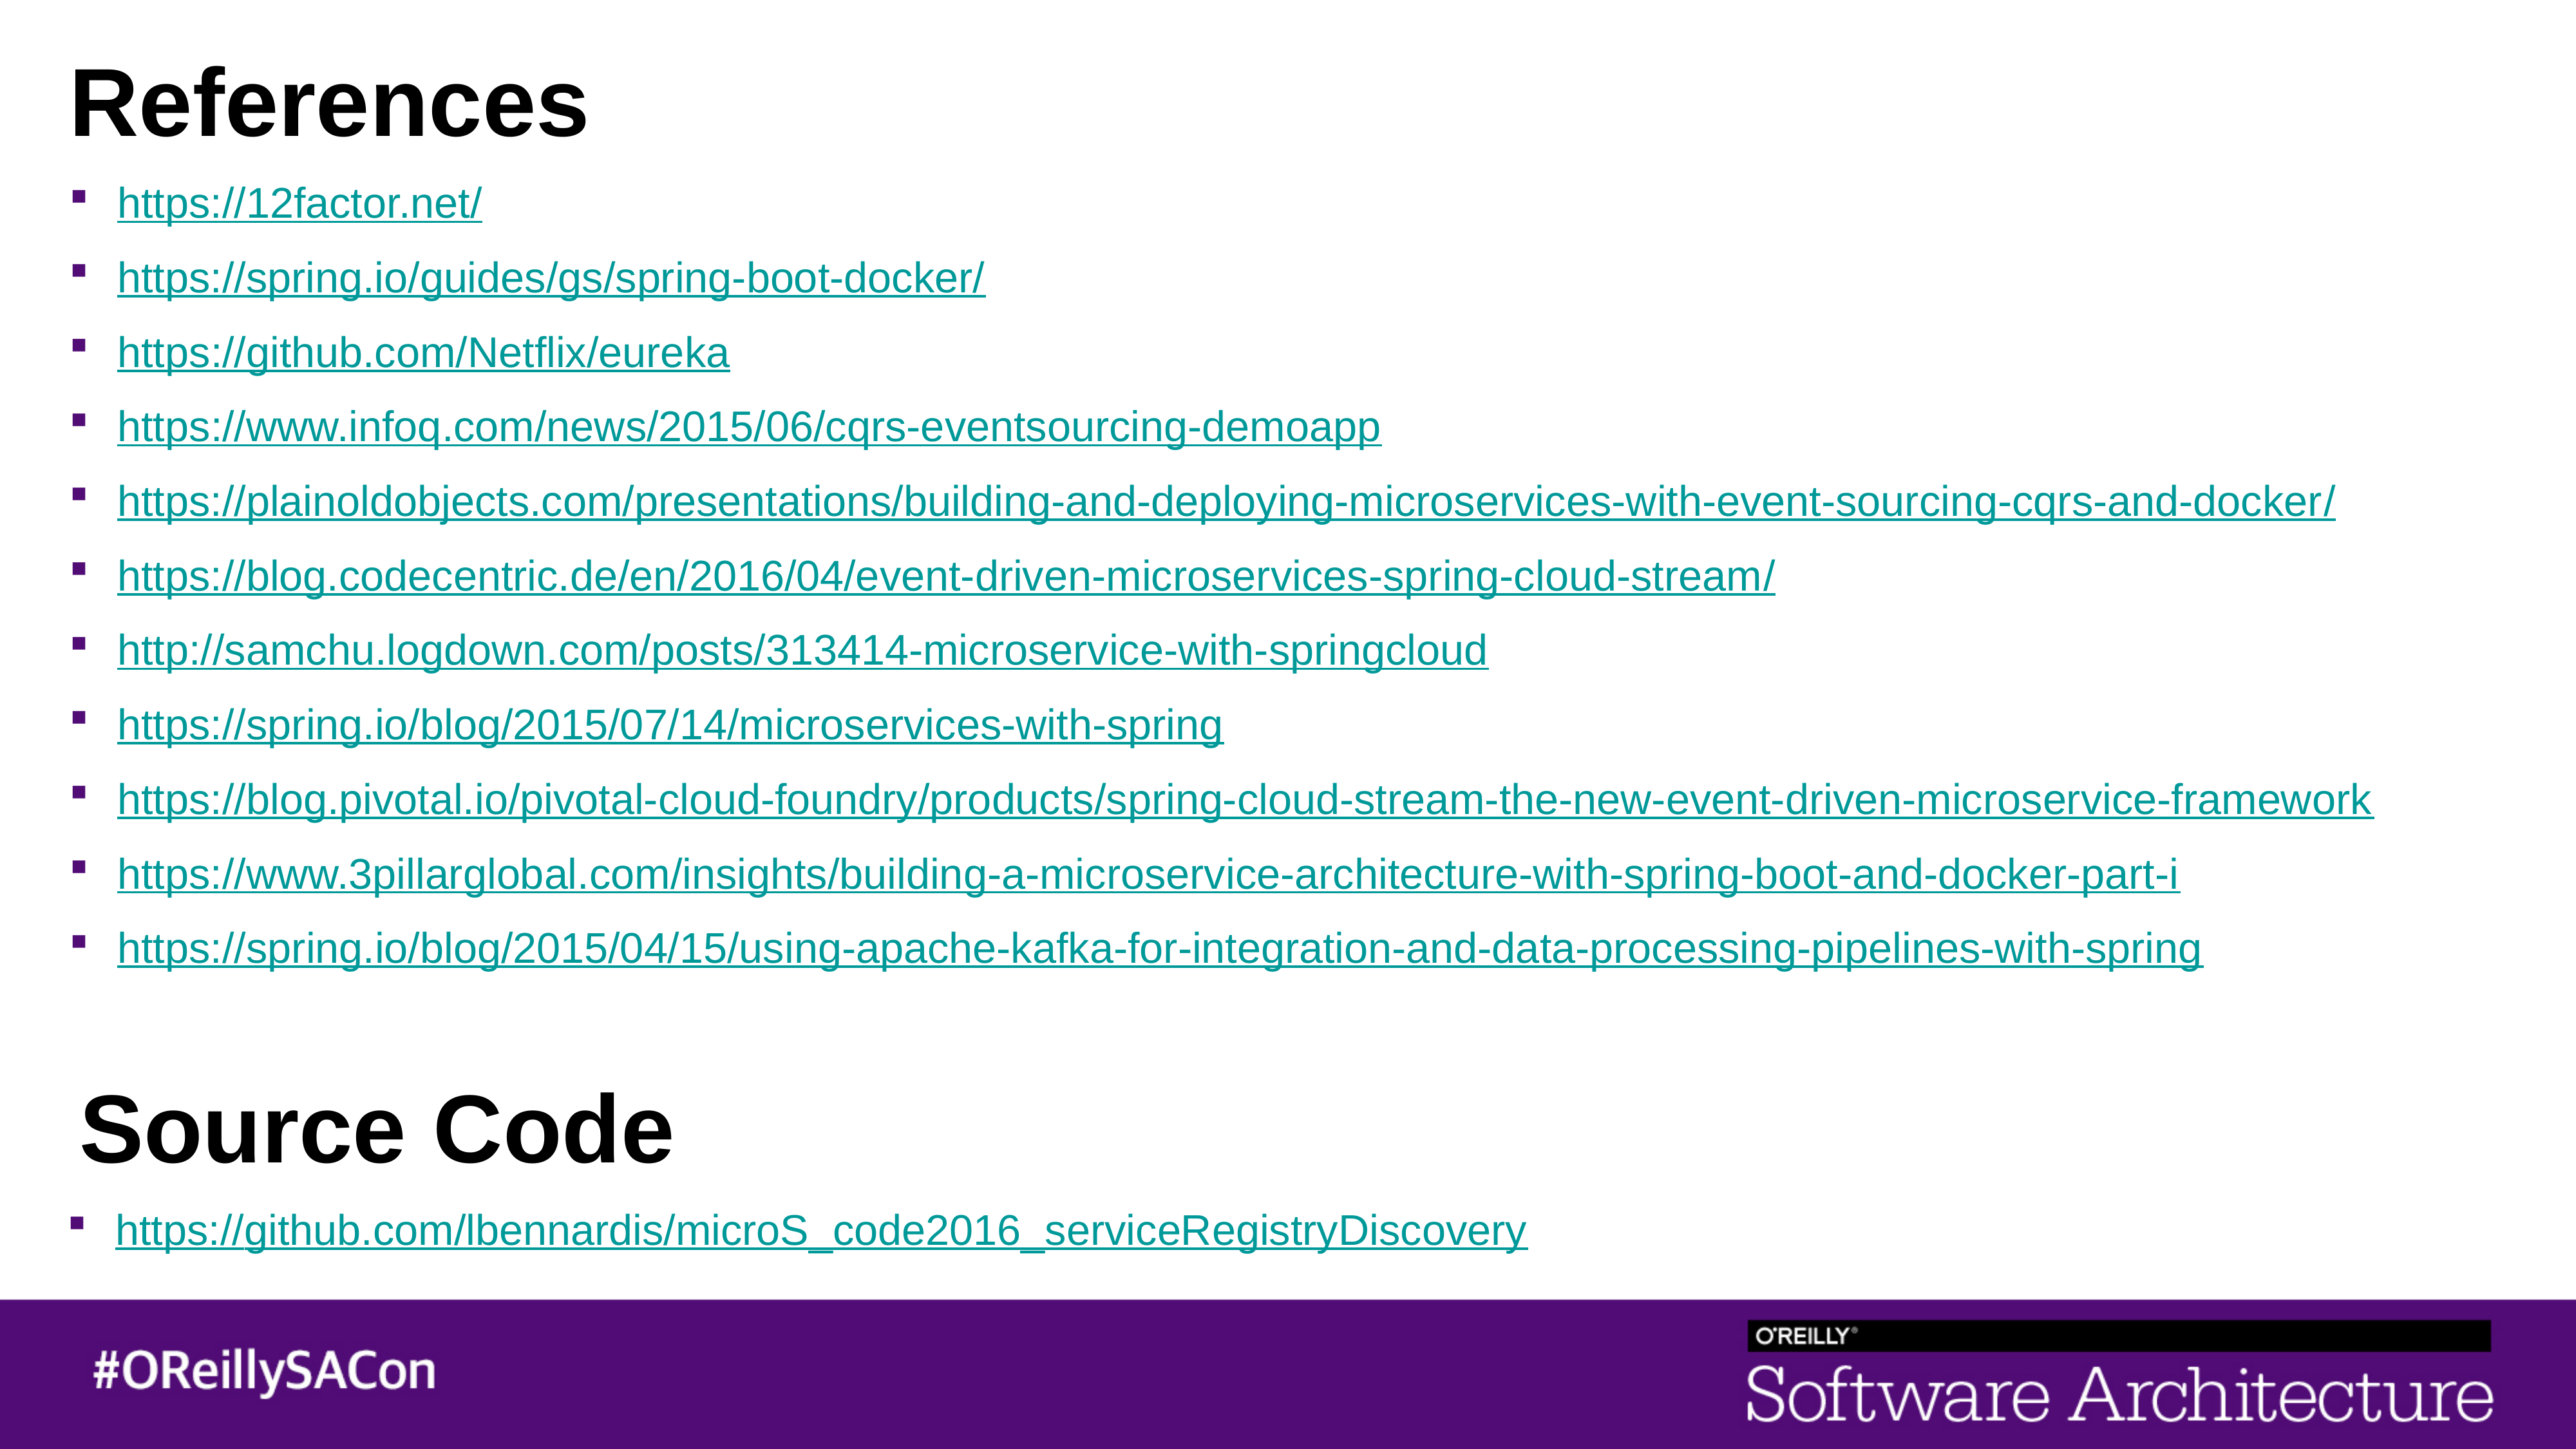

# References
https://12factor.net/
https://spring.io/guides/gs/spring-boot-docker/
https://github.com/Netflix/eureka
https://www.infoq.com/news/2015/06/cqrs-eventsourcing-demoapp
https://plainoldobjects.com/presentations/building-and-deploying-microservices-with-event-sourcing-cqrs-and-docker/
https://blog.codecentric.de/en/2016/04/event-driven-microservices-spring-cloud-stream/
http://samchu.logdown.com/posts/313414-microservice-with-springcloud
https://spring.io/blog/2015/07/14/microservices-with-spring
https://blog.pivotal.io/pivotal-cloud-foundry/products/spring-cloud-stream-the-new-event-driven-microservice-framework
https://www.3pillarglobal.com/insights/building-a-microservice-architecture-with-spring-boot-and-docker-part-i
https://spring.io/blog/2015/04/15/using-apache-kafka-for-integration-and-data-processing-pipelines-with-spring

Source Code
https://github.com/lbennardis/microS_code2016_serviceRegistryDiscovery